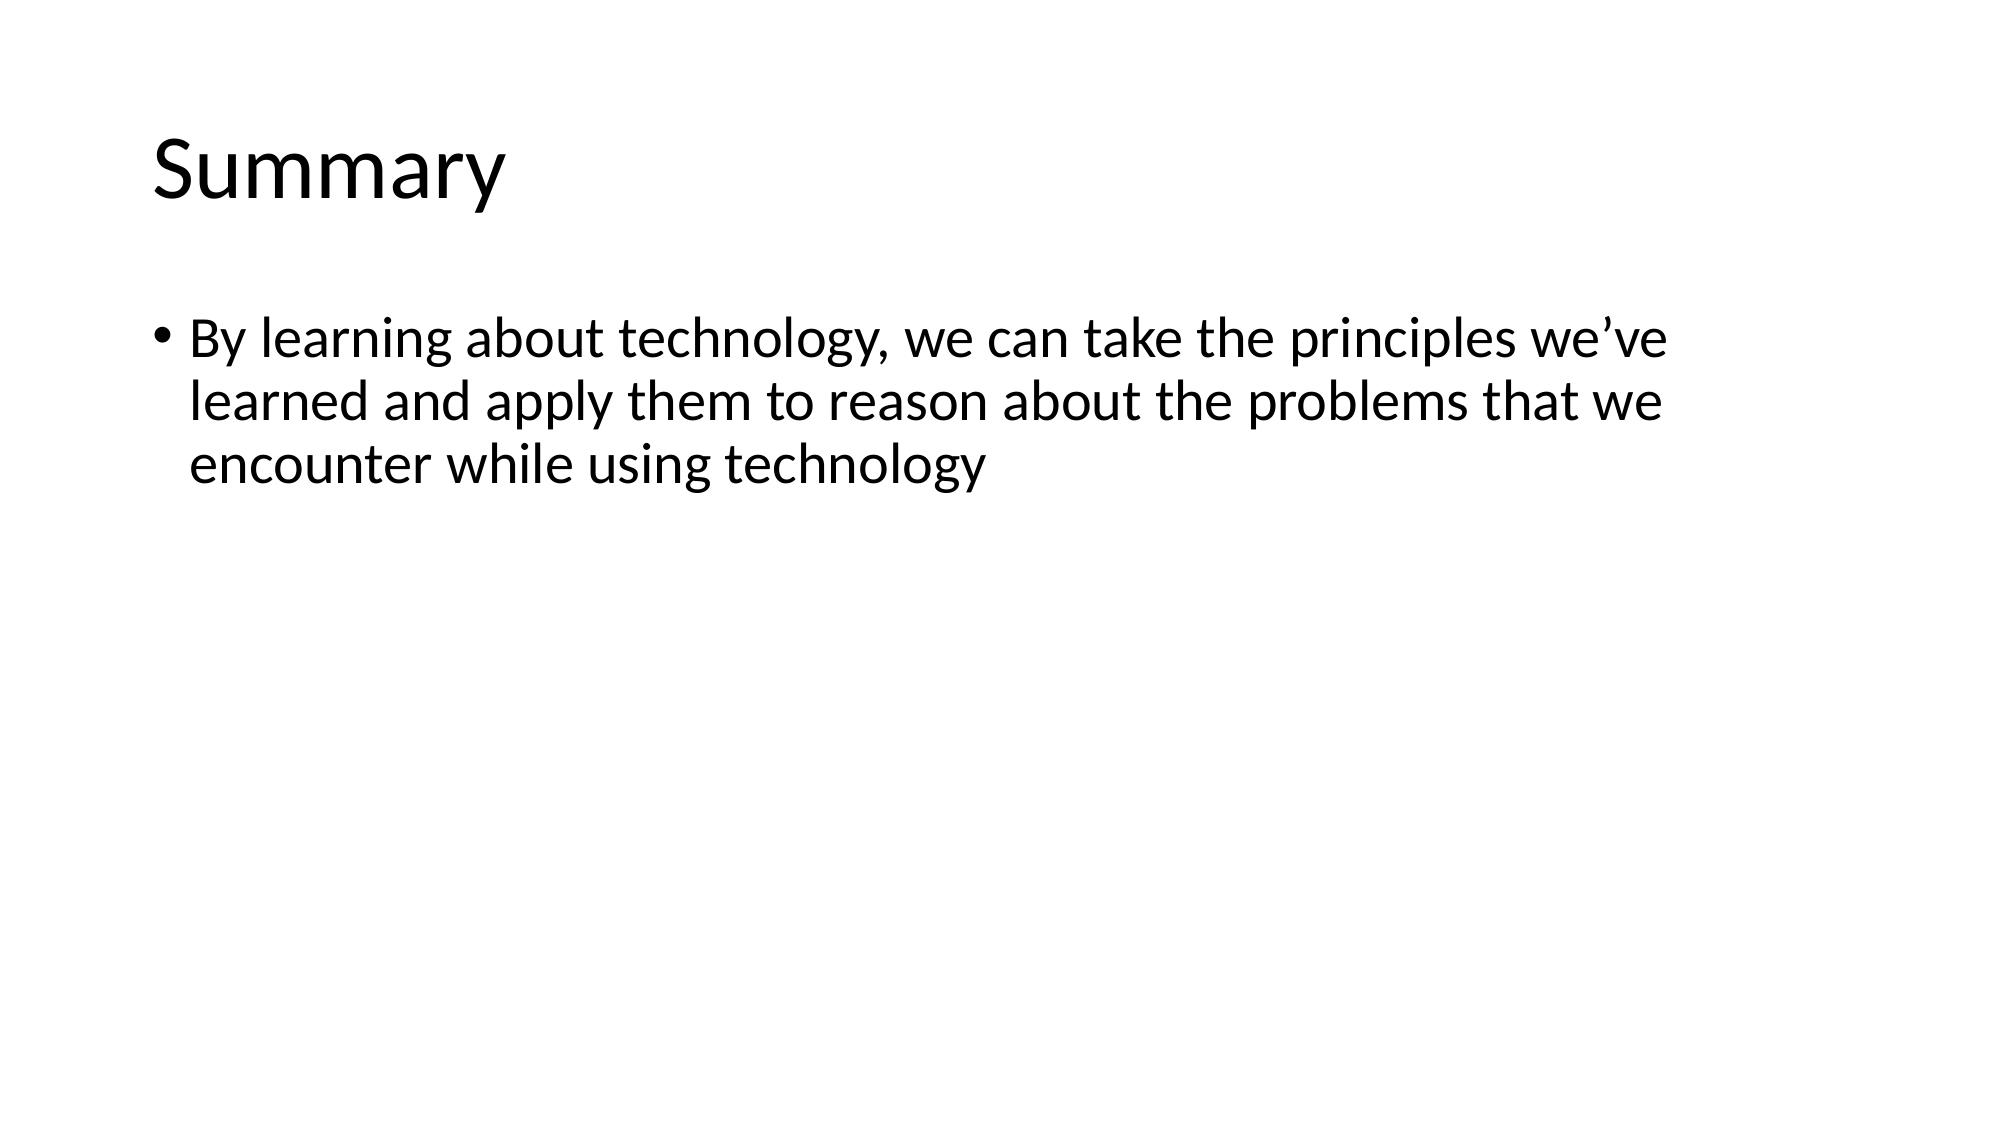

# Summary
By learning about technology, we can take the principles we’ve learned and apply them to reason about the problems that we encounter while using technology